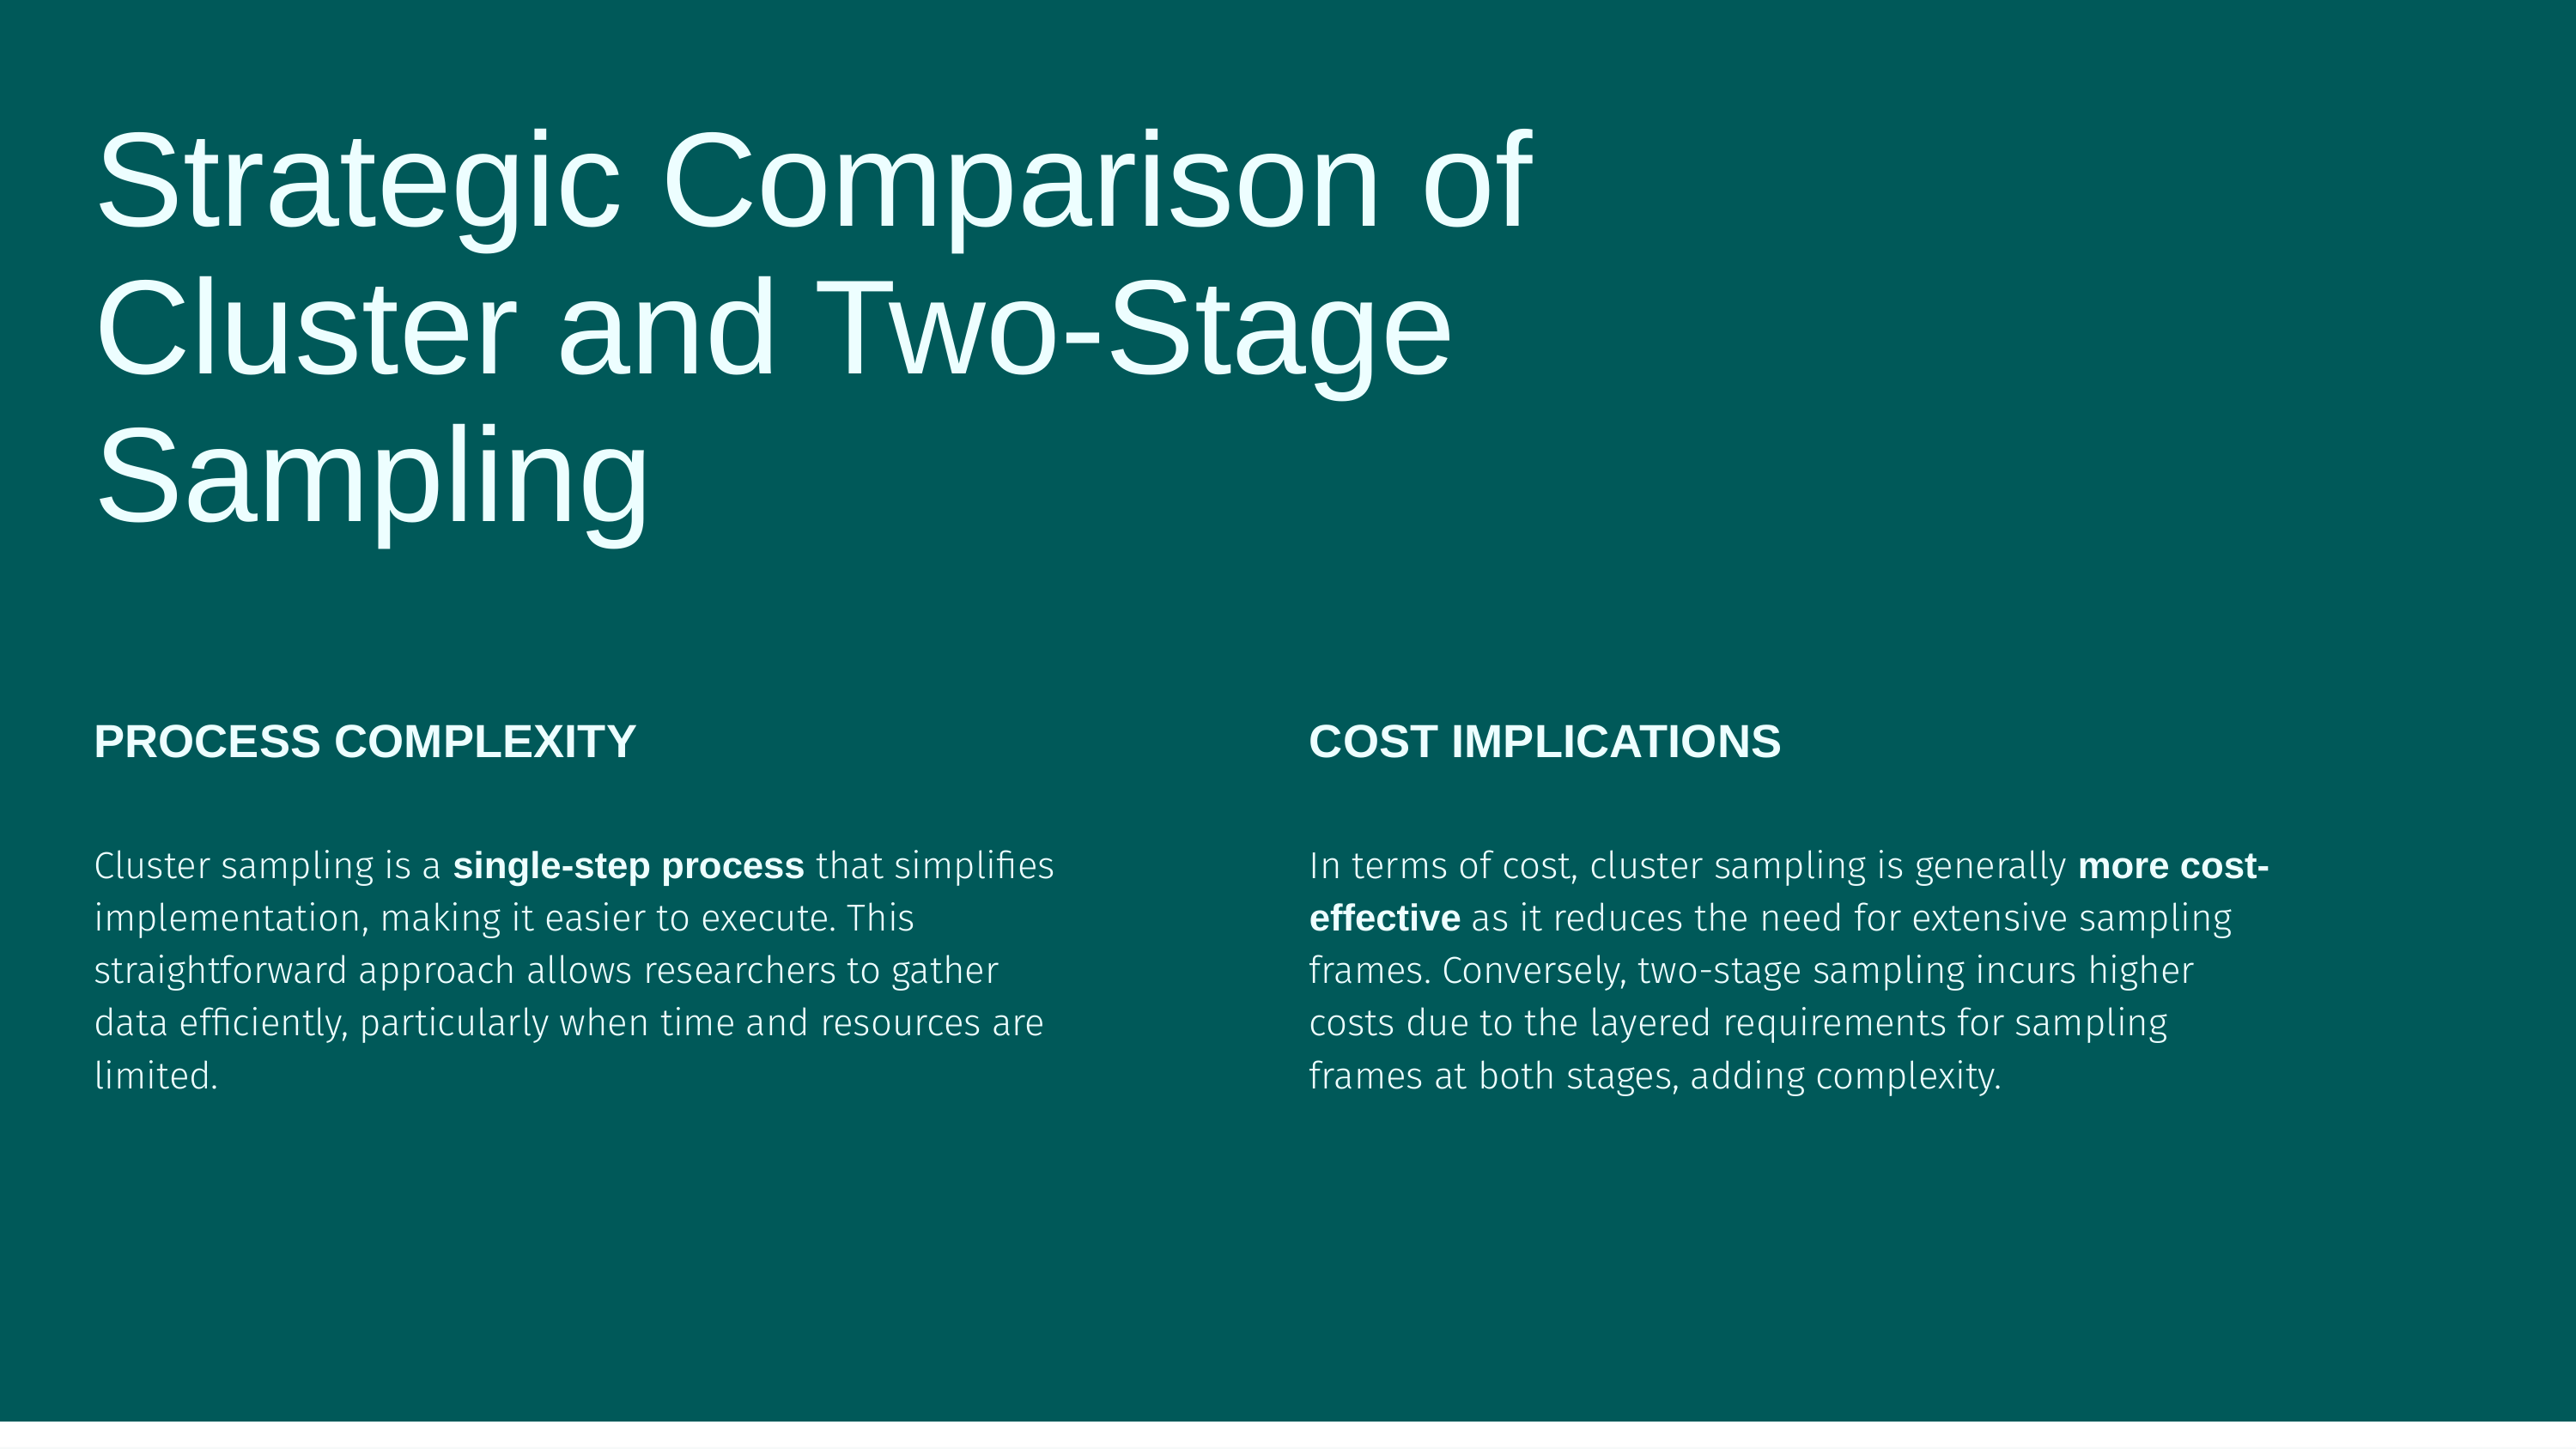

Strategic Comparison of Cluster and Two-Stage Sampling
PROCESS COMPLEXITY
COST IMPLICATIONS
Cluster sampling is a single-step process that simplifies implementation, making it easier to execute. This straightforward approach allows researchers to gather data efficiently, particularly when time and resources are limited.
In terms of cost, cluster sampling is generally more cost-effective as it reduces the need for extensive sampling frames. Conversely, two-stage sampling incurs higher costs due to the layered requirements for sampling frames at both stages, adding complexity.